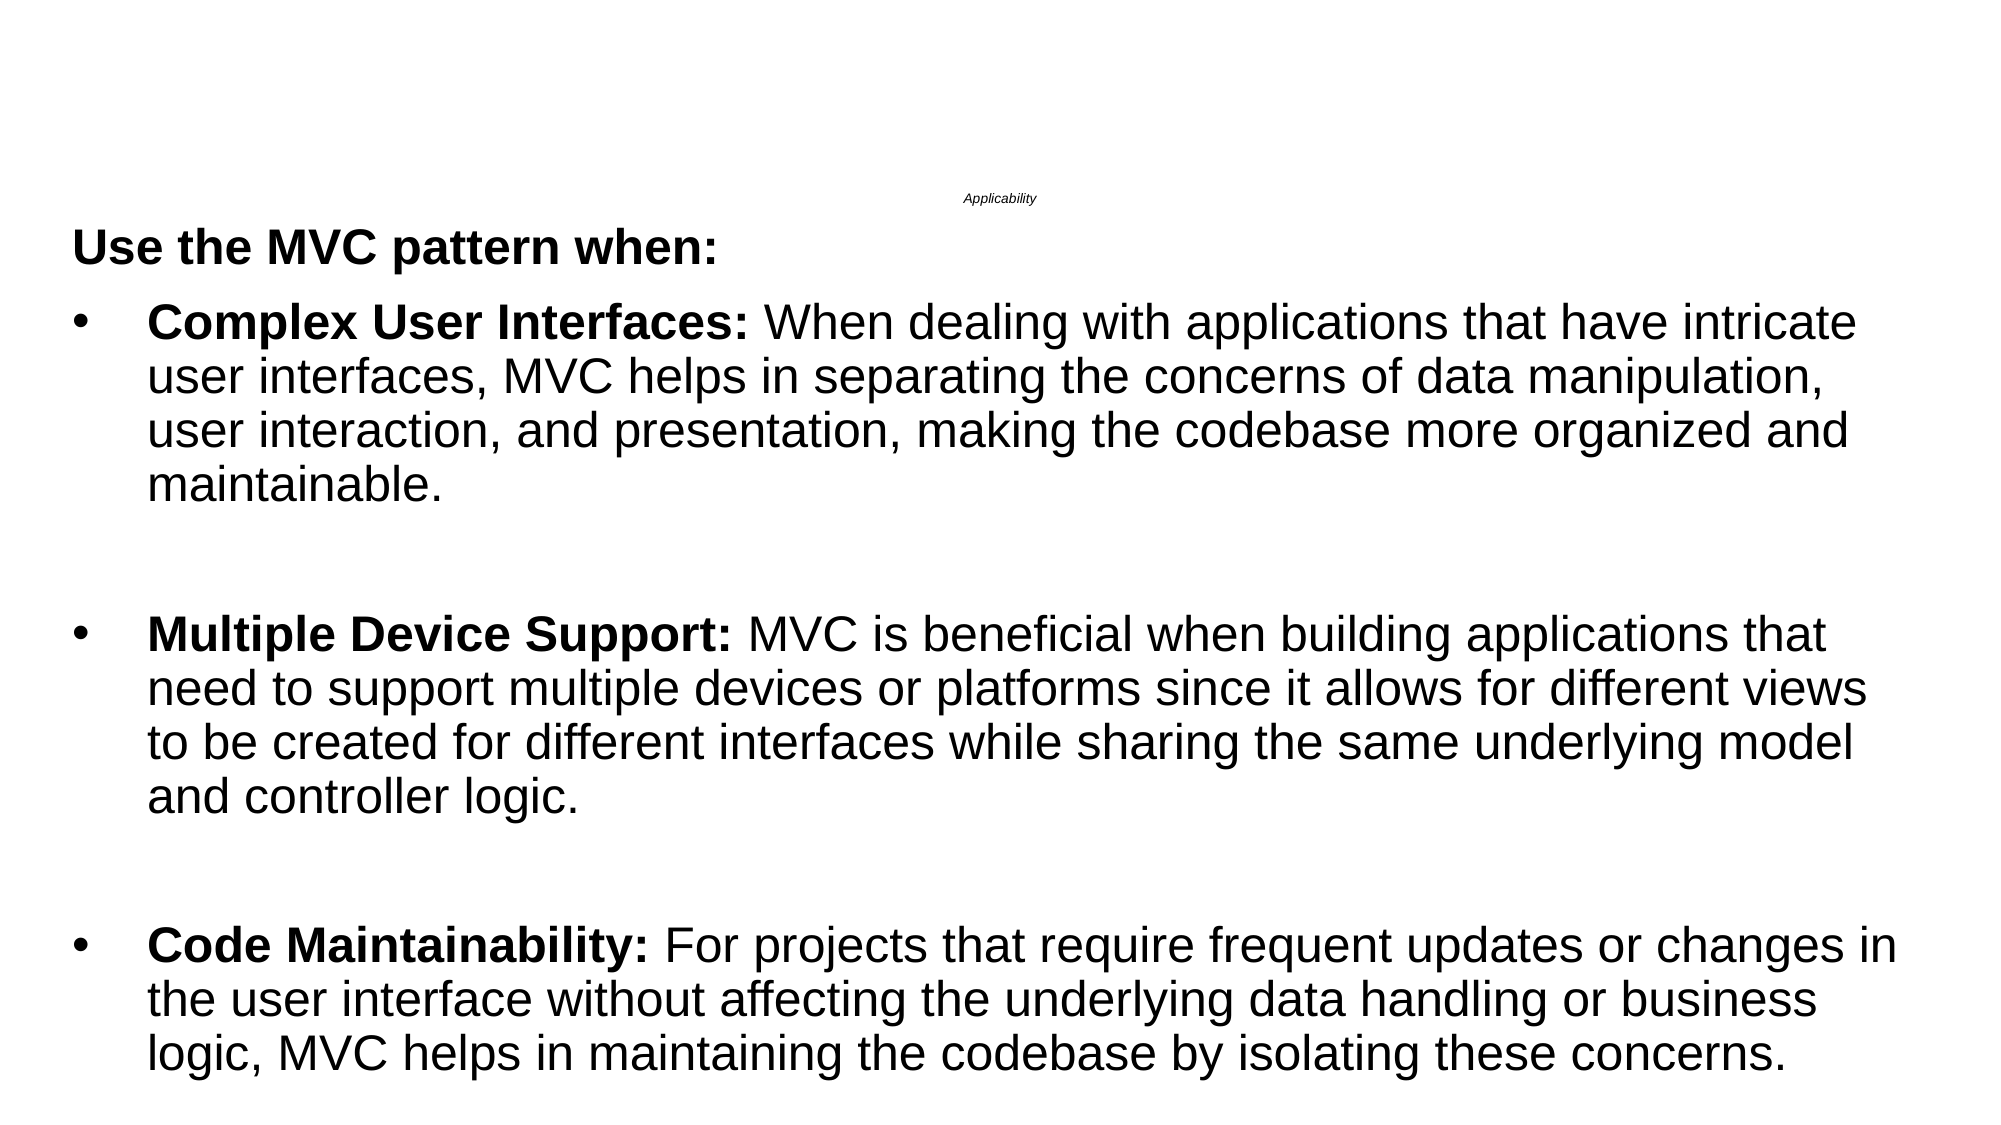

# Applicability
Use the MVC pattern when:
Complex User Interfaces: When dealing with applications that have intricate user interfaces, MVC helps in separating the concerns of data manipulation, user interaction, and presentation, making the codebase more organized and maintainable.

Multiple Device Support: MVC is beneficial when building applications that need to support multiple devices or platforms since it allows for different views to be created for different interfaces while sharing the same underlying model and controller logic.

Code Maintainability: For projects that require frequent updates or changes in the user interface without affecting the underlying data handling or business logic, MVC helps in maintaining the codebase by isolating these concerns.